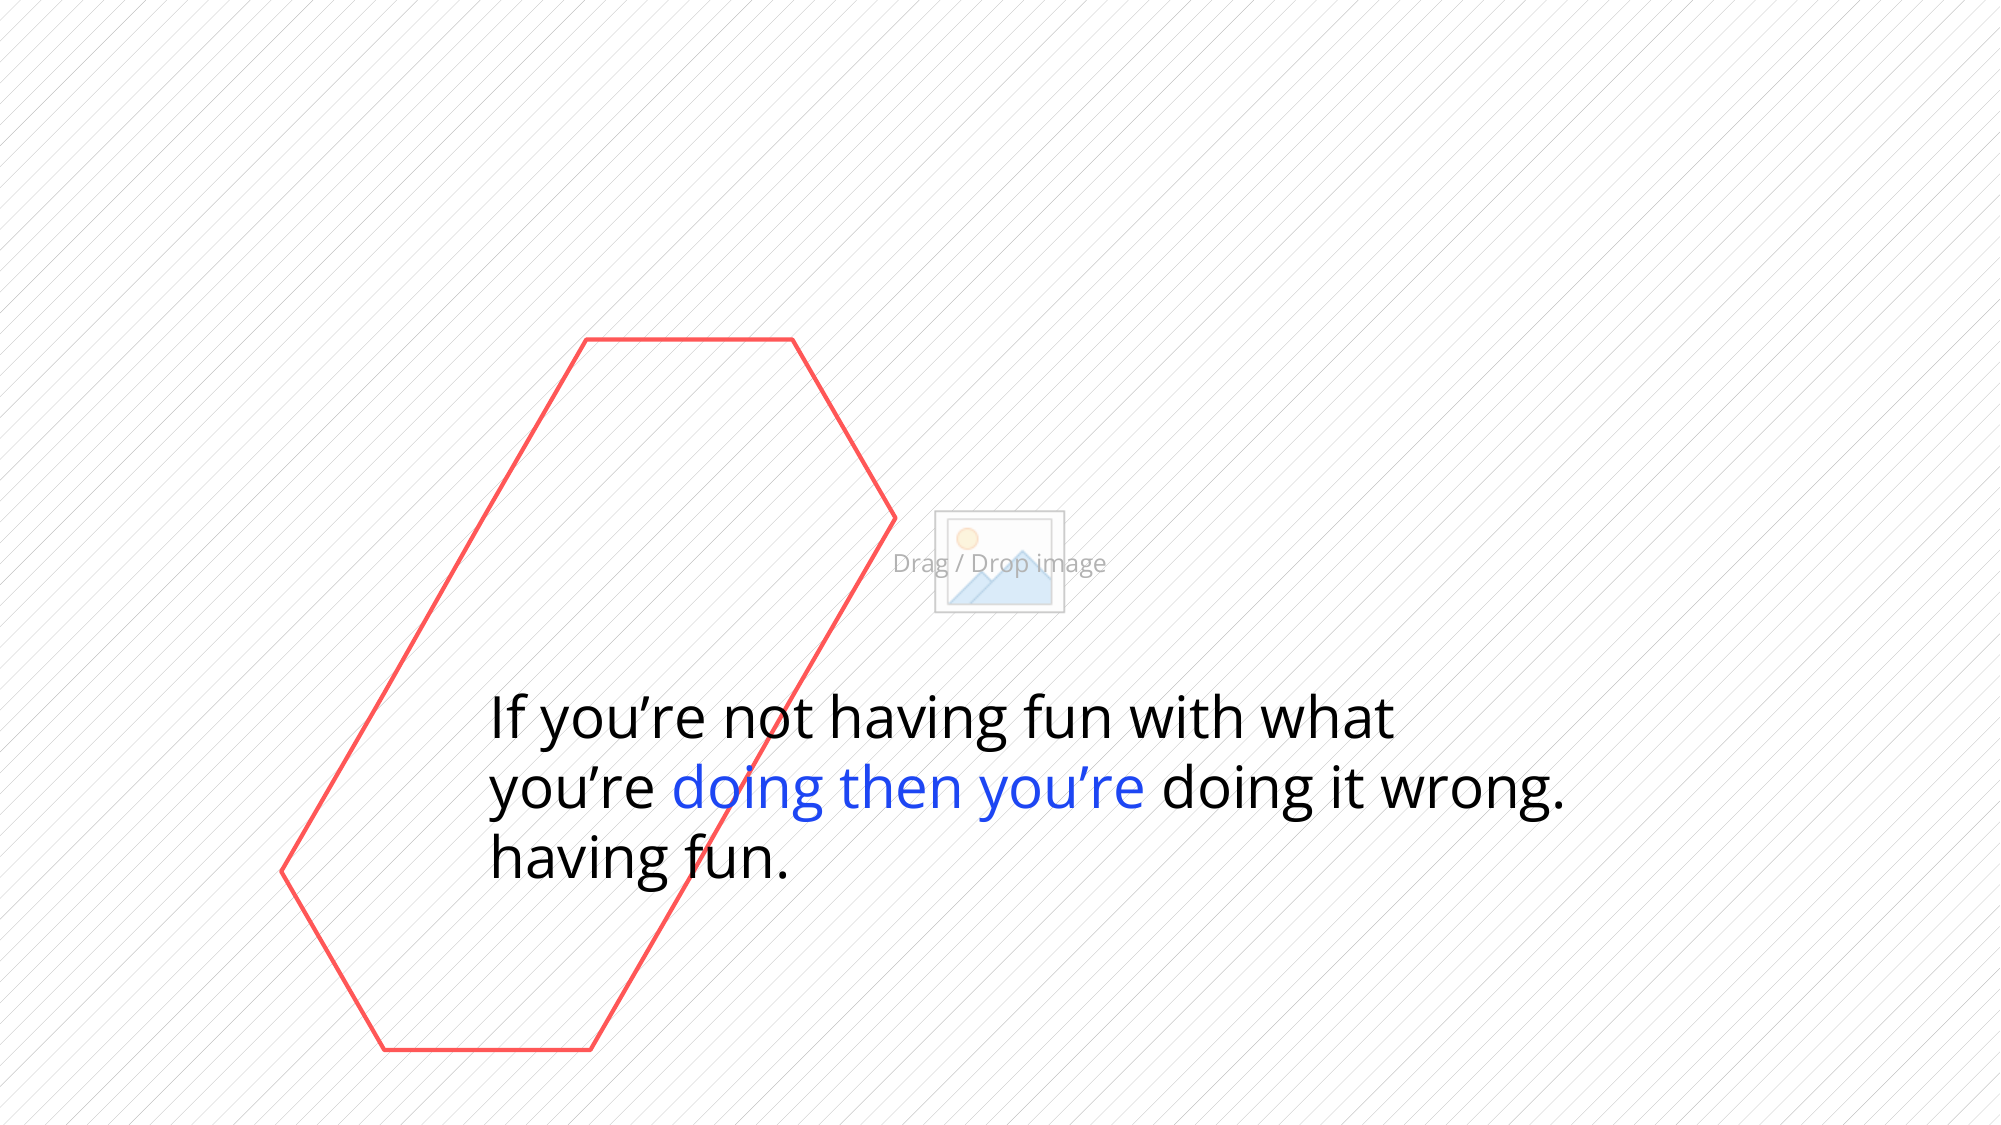

If you’re not having fun with what
you’re doing then you’re doing it wrong.
having fun.
145